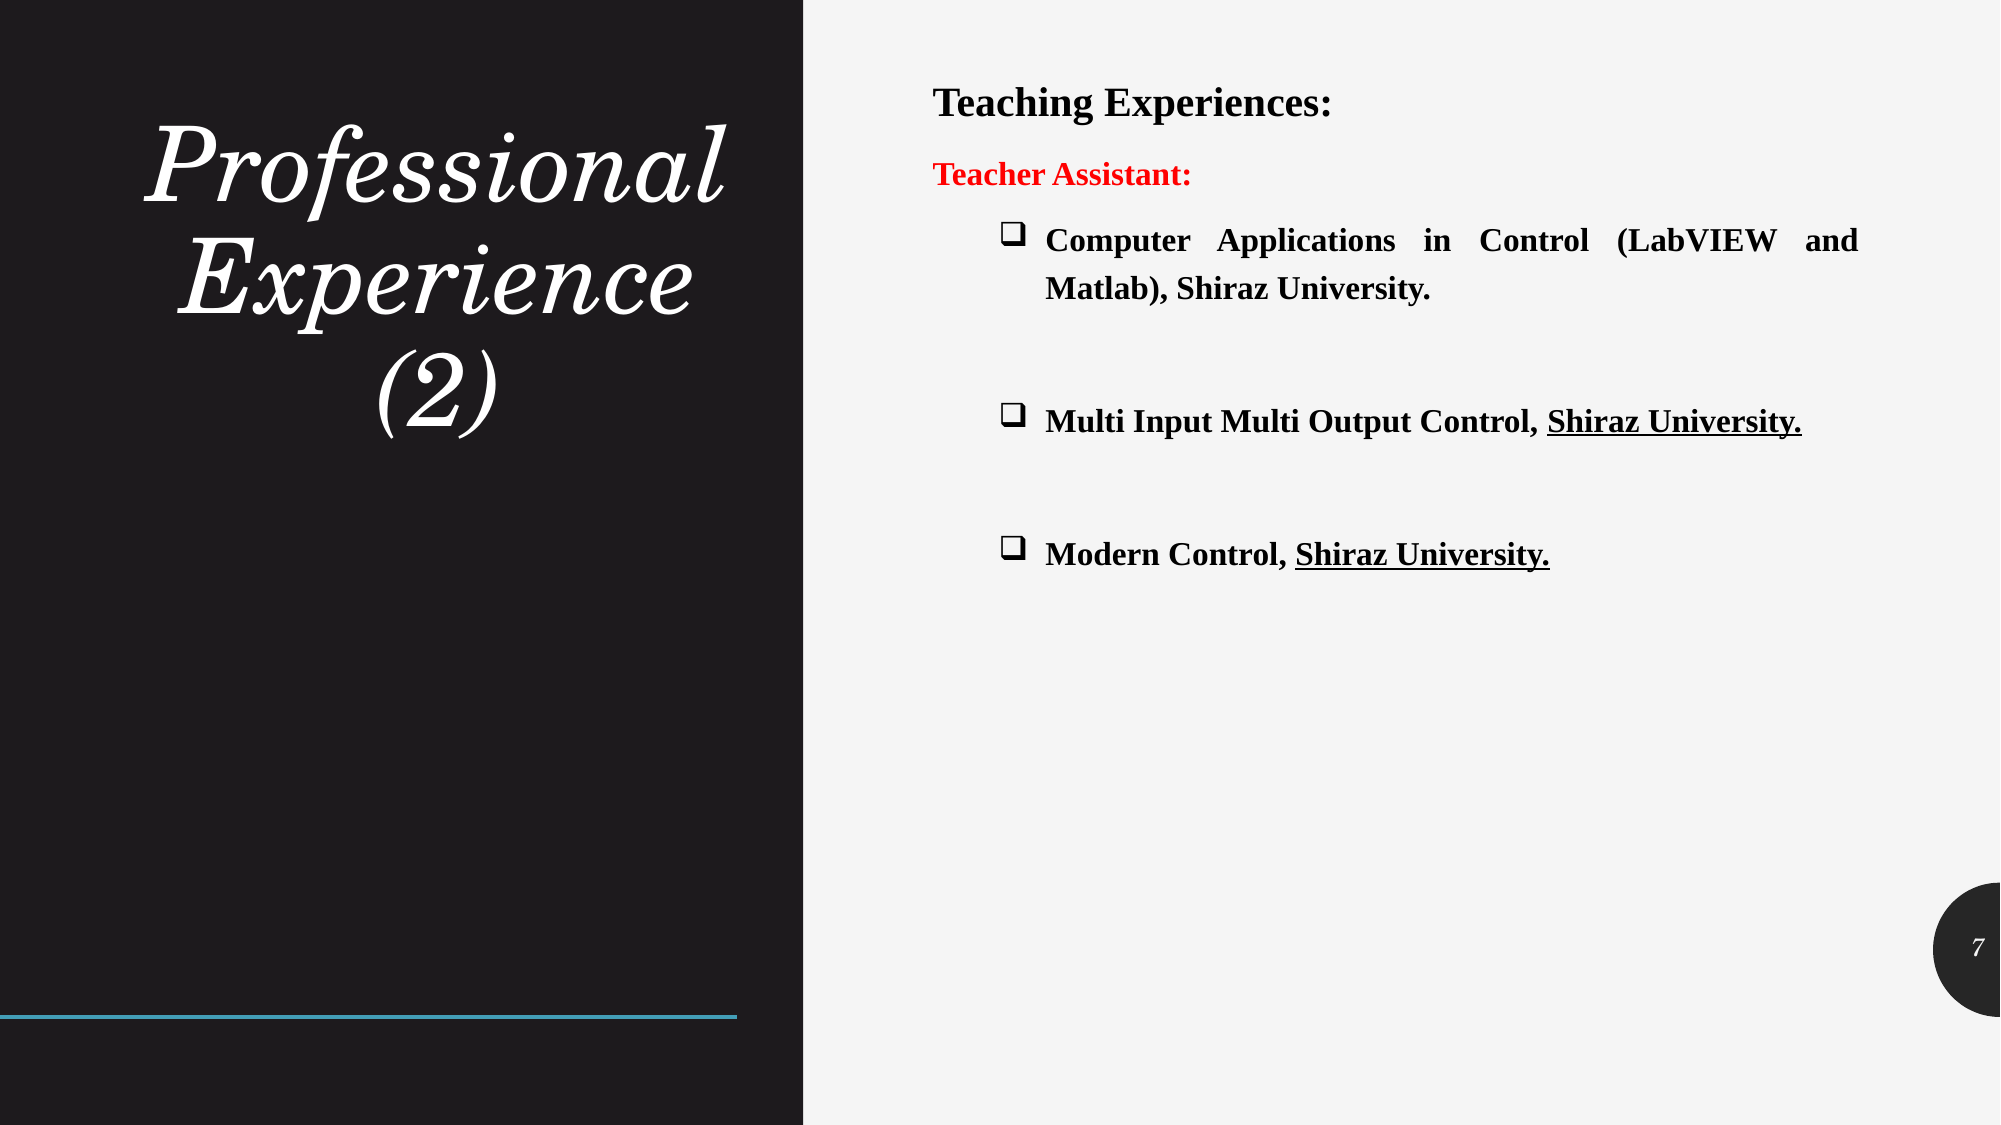

Teaching Experiences:
Teacher Assistant:
Computer Applications in Control (LabVIEW and Matlab), Shiraz University.

Multi Input Multi Output Control, Shiraz University.

Modern Control, Shiraz University.

# Professional Experience (2)
7